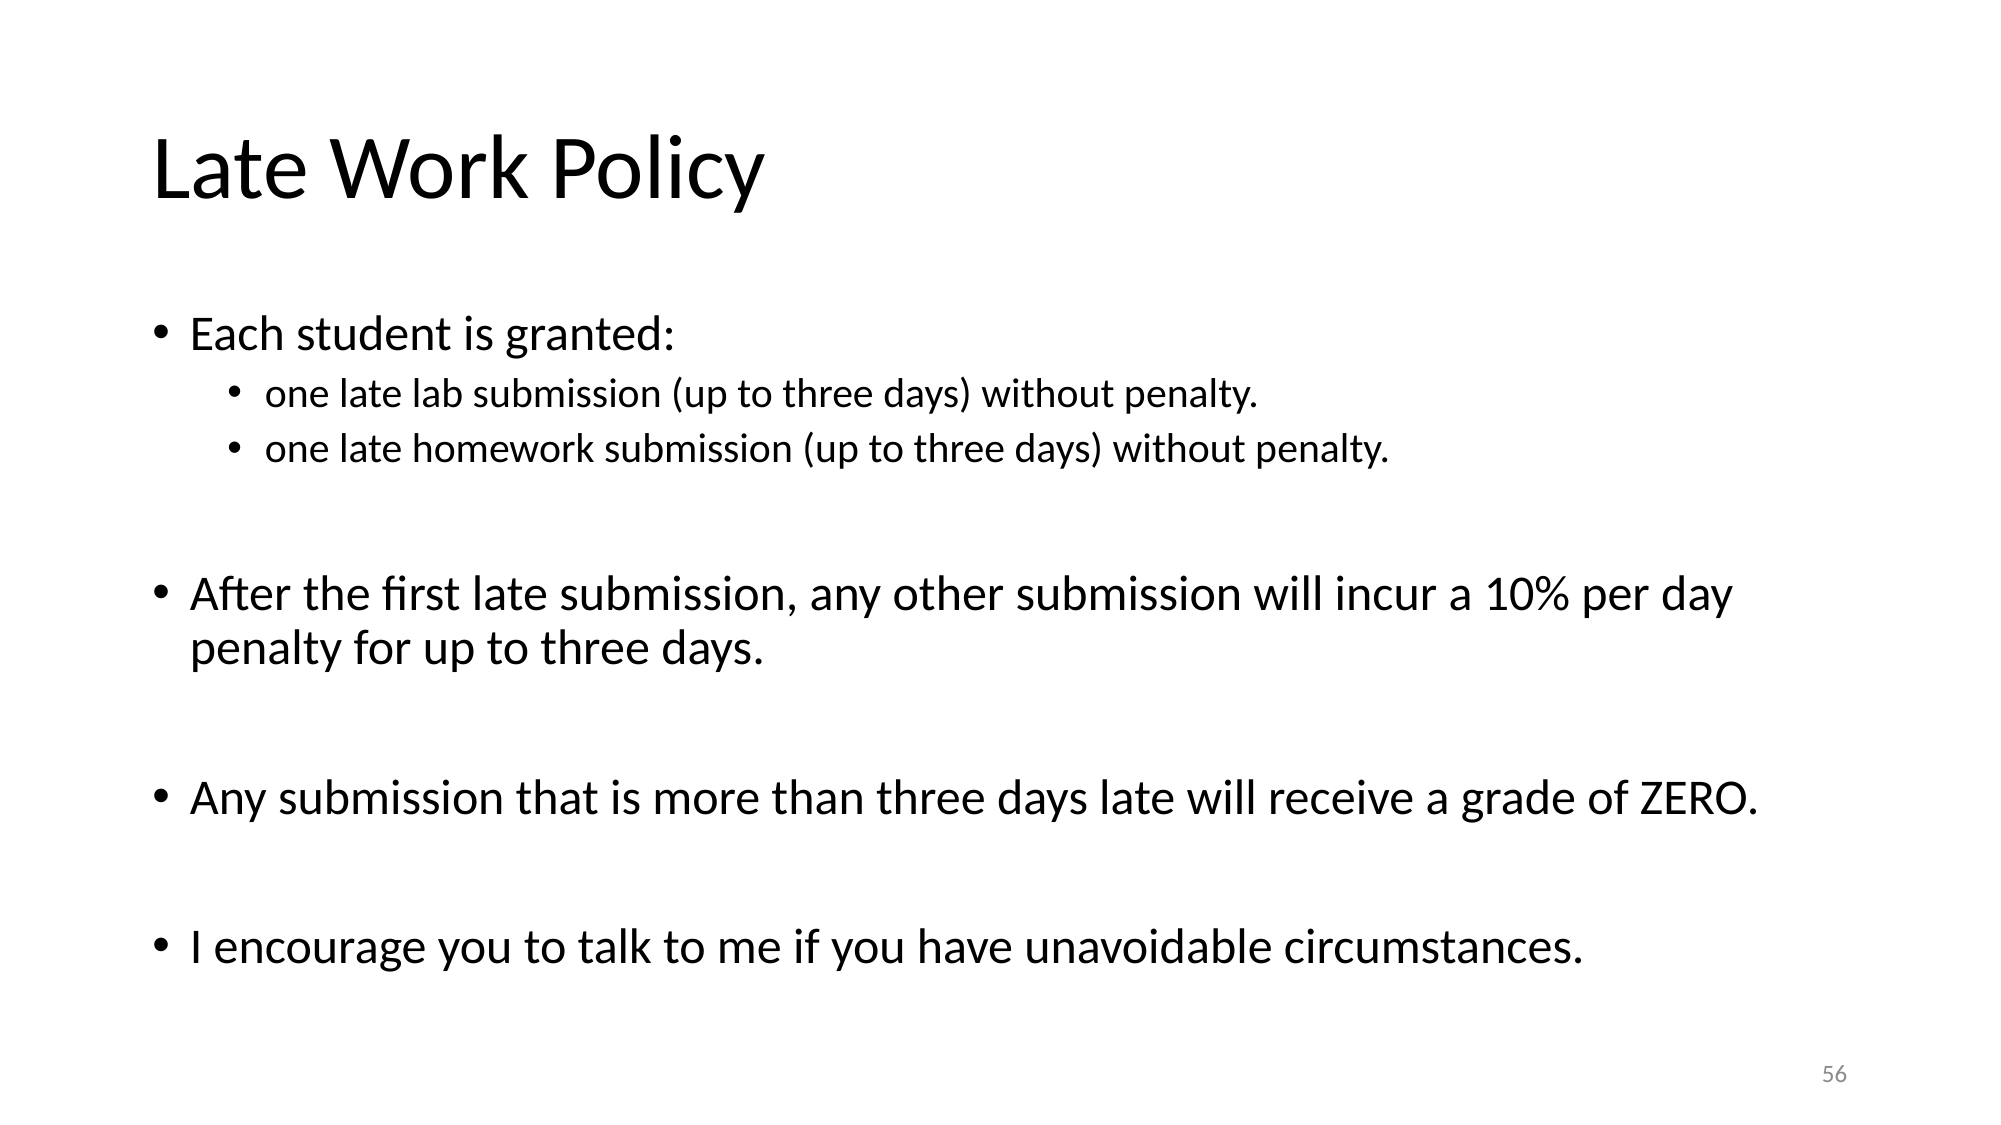

# Late Work Policy
Each student is granted:
one late lab submission (up to three days) without penalty.
one late homework submission (up to three days) without penalty.

After the first late submission, any other submission will incur a 10% per day penalty for up to three days.

Any submission that is more than three days late will receive a grade of ZERO.

I encourage you to talk to me if you have unavoidable circumstances.
56